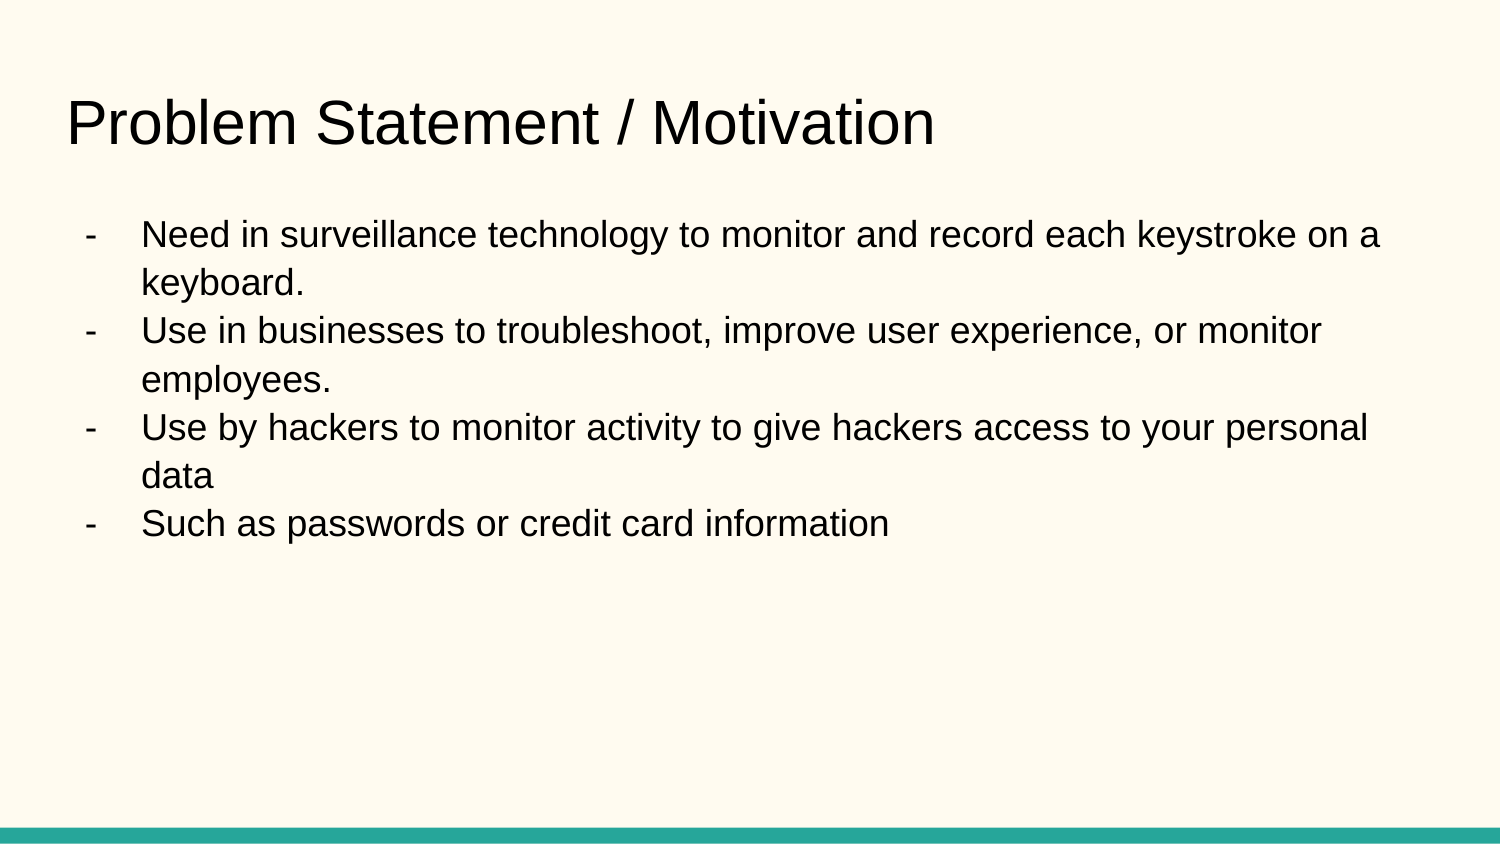

# Problem Statement / Motivation
Need in surveillance technology to monitor and record each keystroke on a keyboard.
Use in businesses to troubleshoot, improve user experience, or monitor employees.
Use by hackers to monitor activity to give hackers access to your personal data
Such as passwords or credit card information